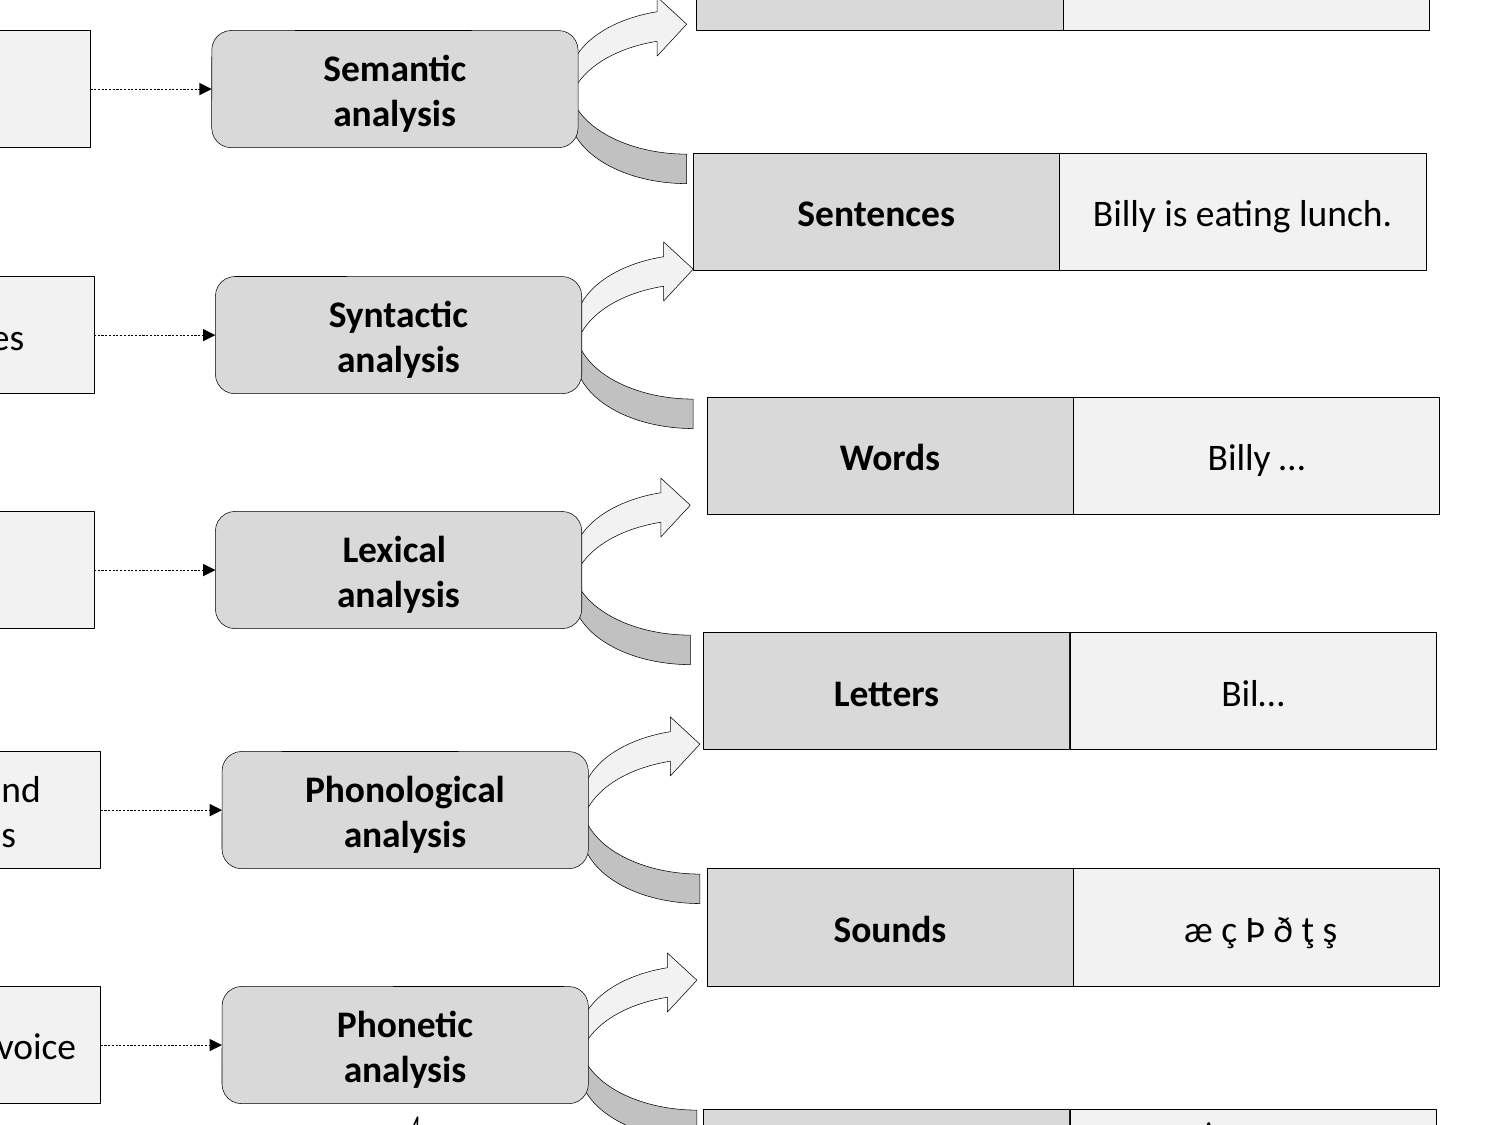

Consequences
inform (x, y)

Background knowledge
Pragmatic
analysis
Knowledge
eats (Billy, Lunch)

Background knowledge
Semantic
analysis
Sentences
Billy is eating lunch.

Grammar rules
Syntactic
analysis
Words
Billy …

Dictionaries
Lexical
analysis
Letters
Bil…

Language sound combinations
Phonological
analysis
Sounds
 æ ç Þ ð ţ ş

Features of the voice
Phonetic
analysis
Acoustic
Signals

Information needed for processing
NLP processing step
Information level
Example